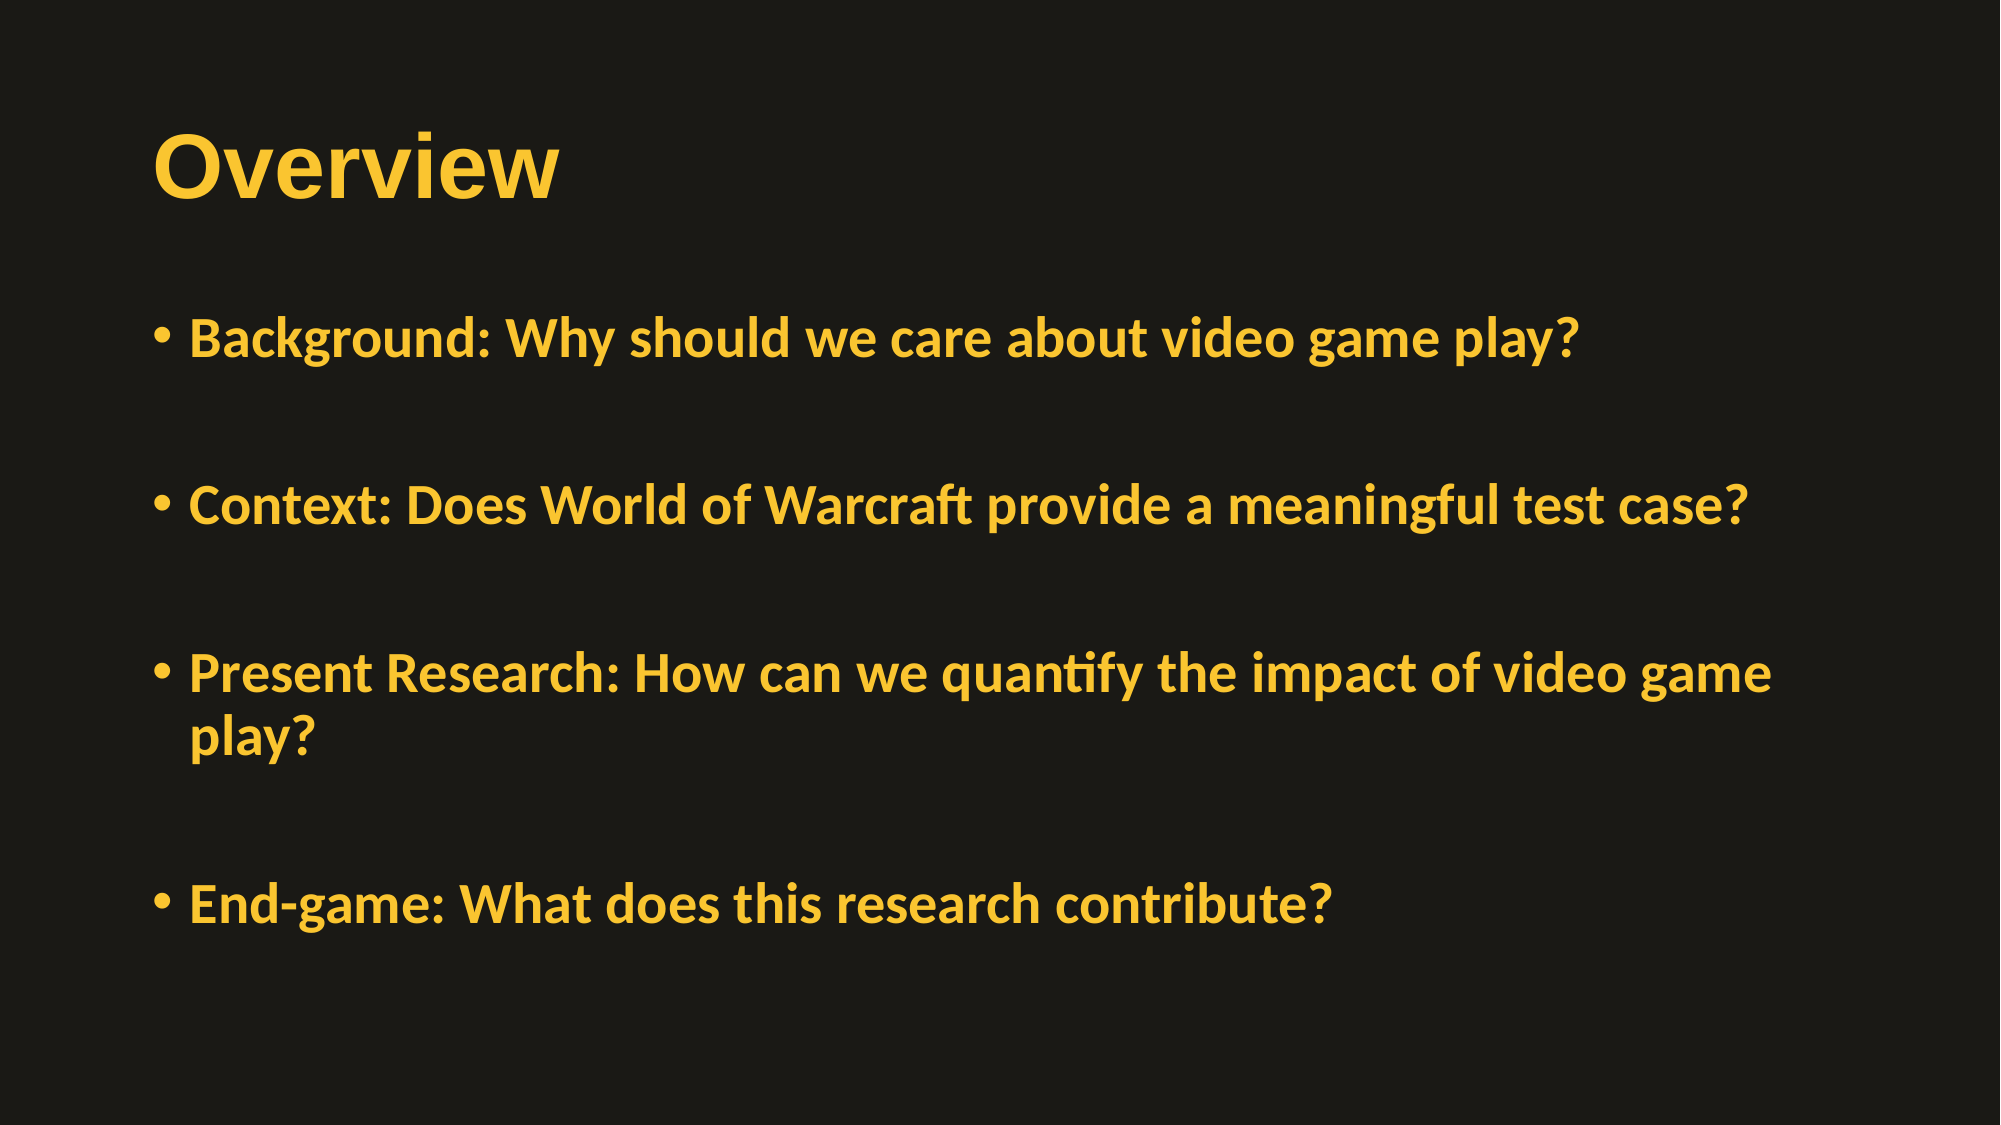

# Overview
Background: Why should we care about video game play?

Context: Does World of Warcraft provide a meaningful test case?

Present Research: How can we quantify the impact of video game play?

End-game: What does this research contribute?